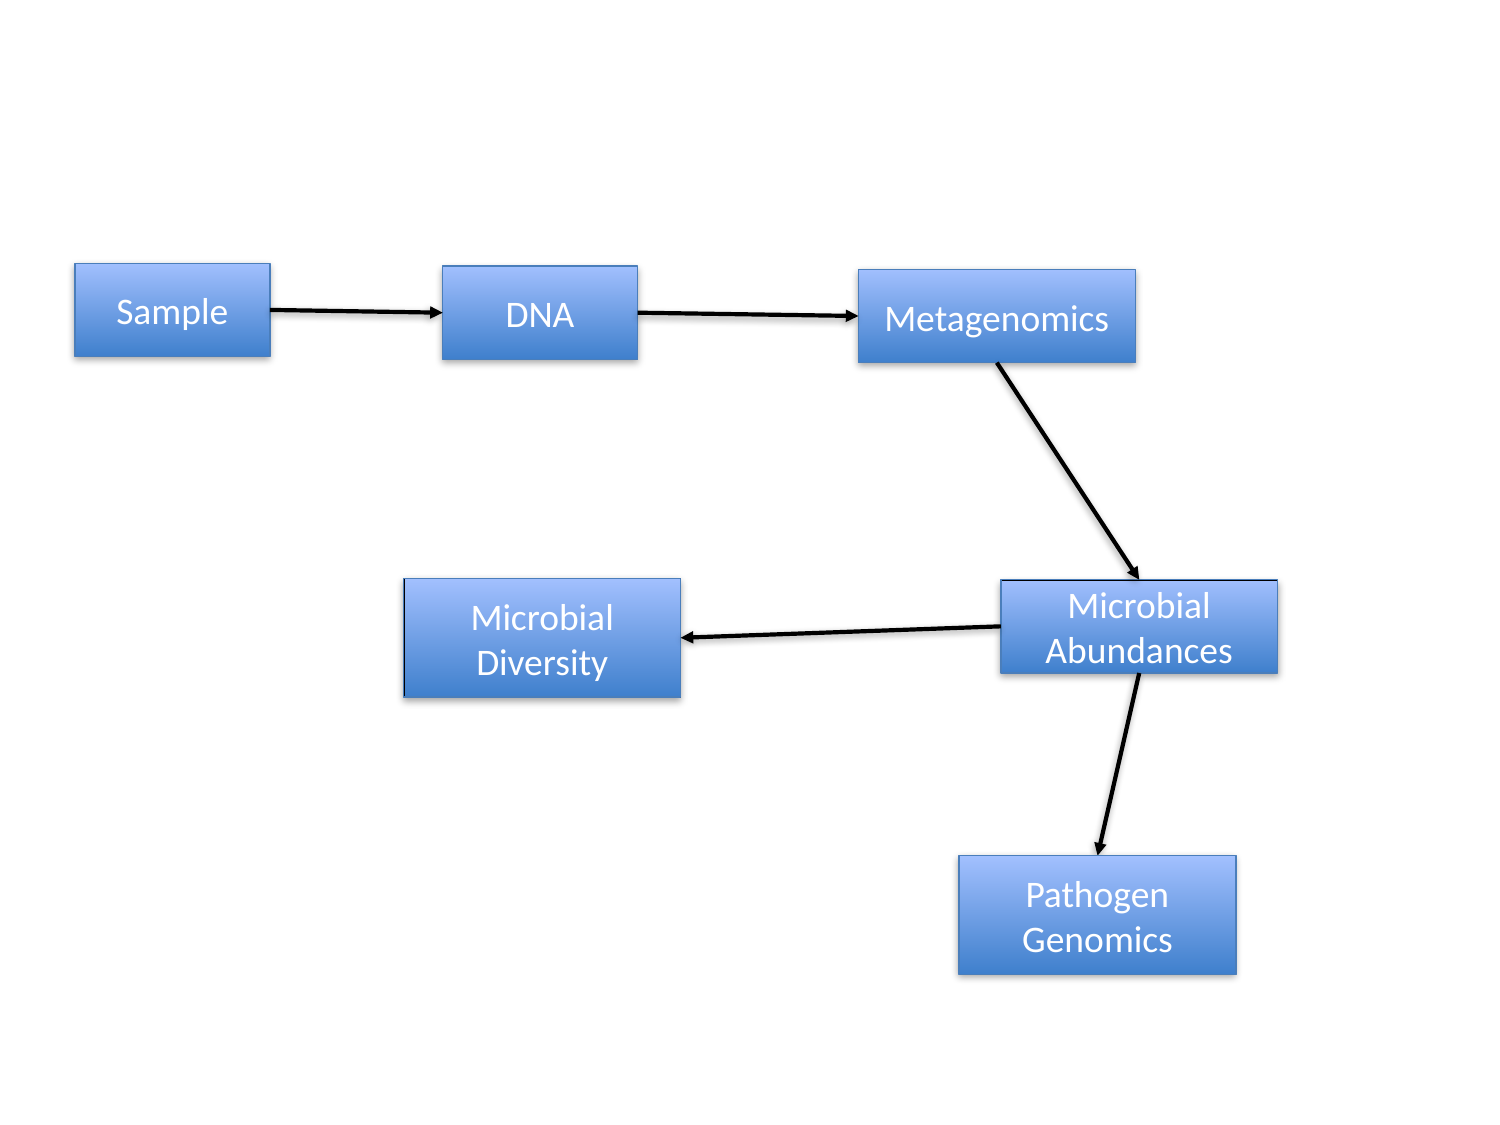

#
Sample
DNA
Metagenomics
Microbial Diversity
Microbial Abundances
Pathogen Genomics